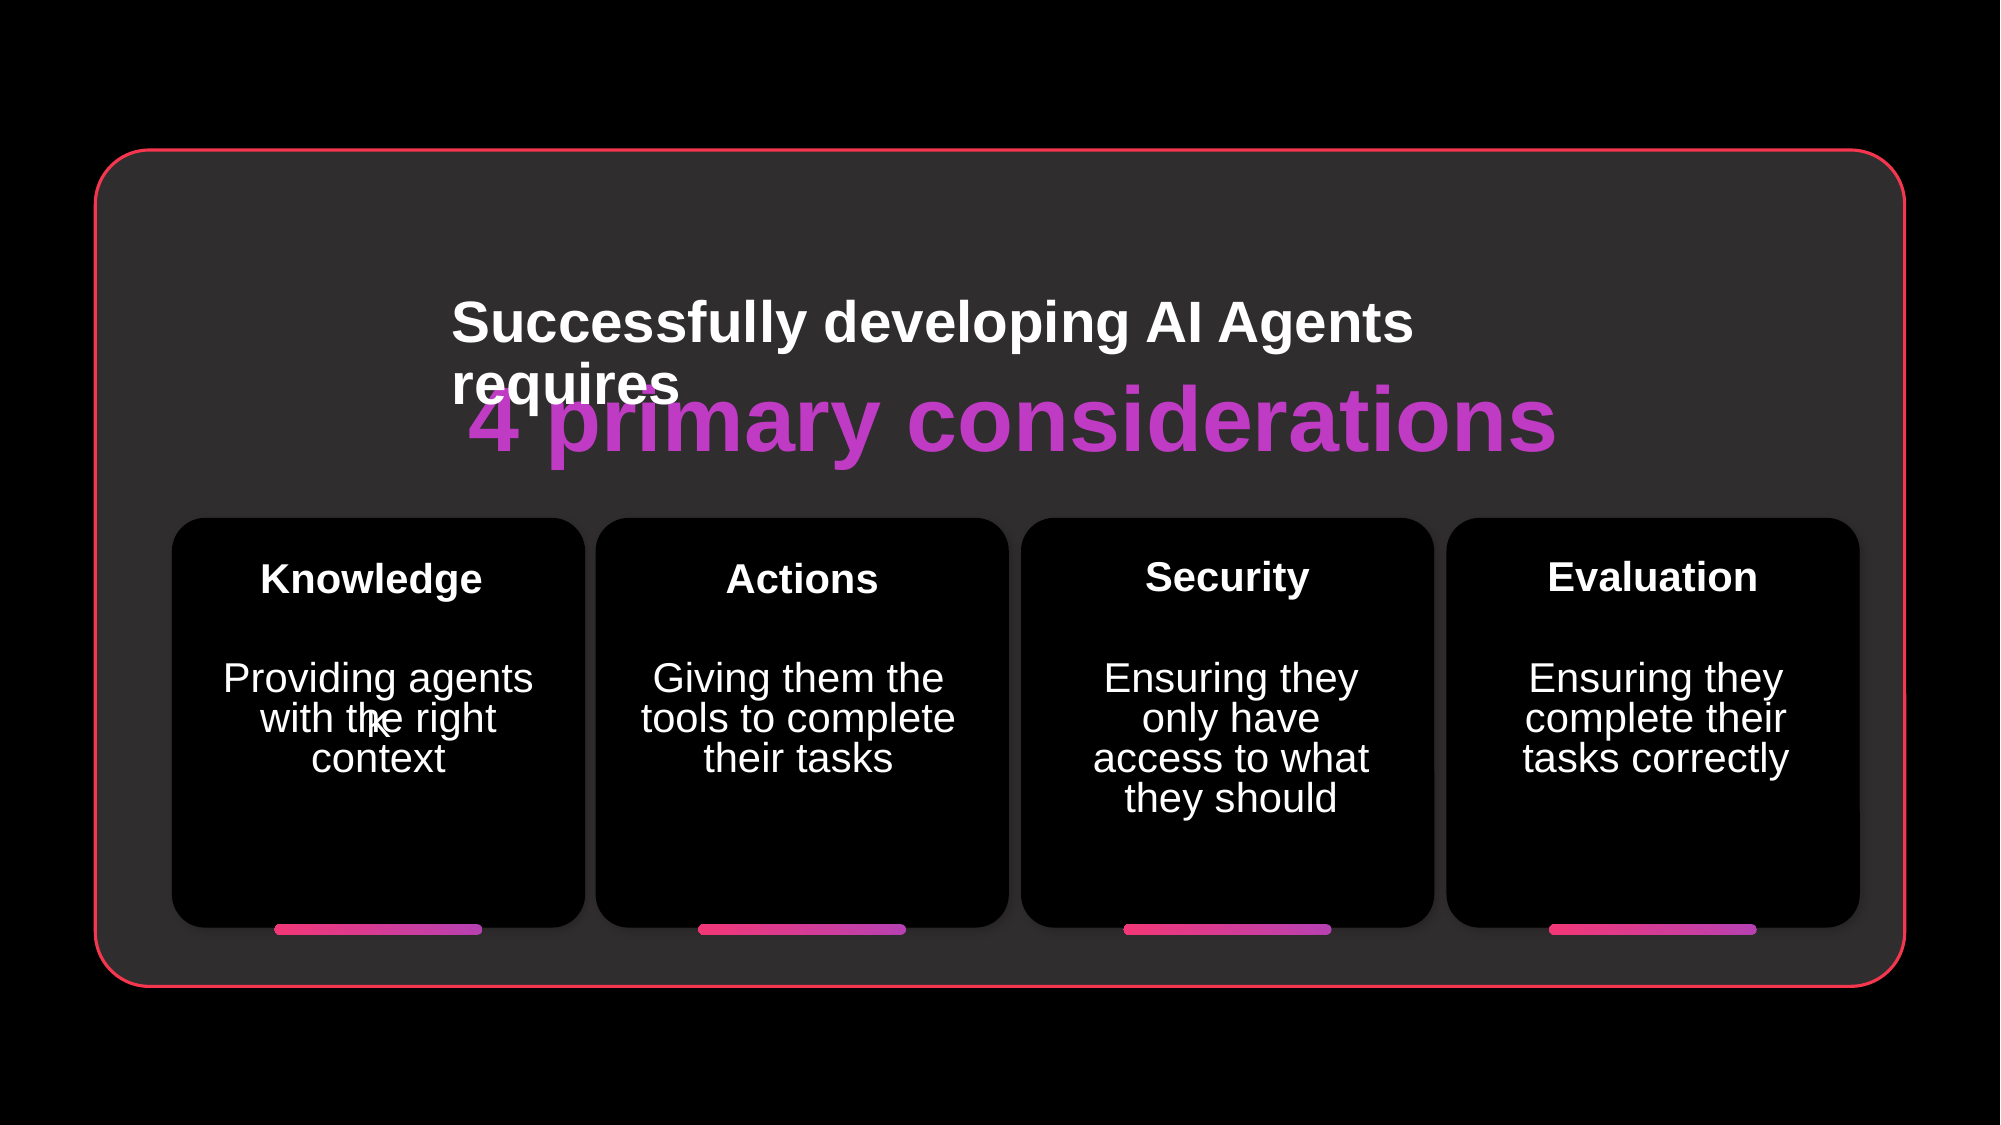

Successfully developing AI Agents requires
4 primary considerations
K
Knowledge
Providing agents with the right context

Actions
Giving them the tools to complete their tasks

Evaluation
Ensuring they complete their tasks correctly

Security
Ensuring they only have access to what they should